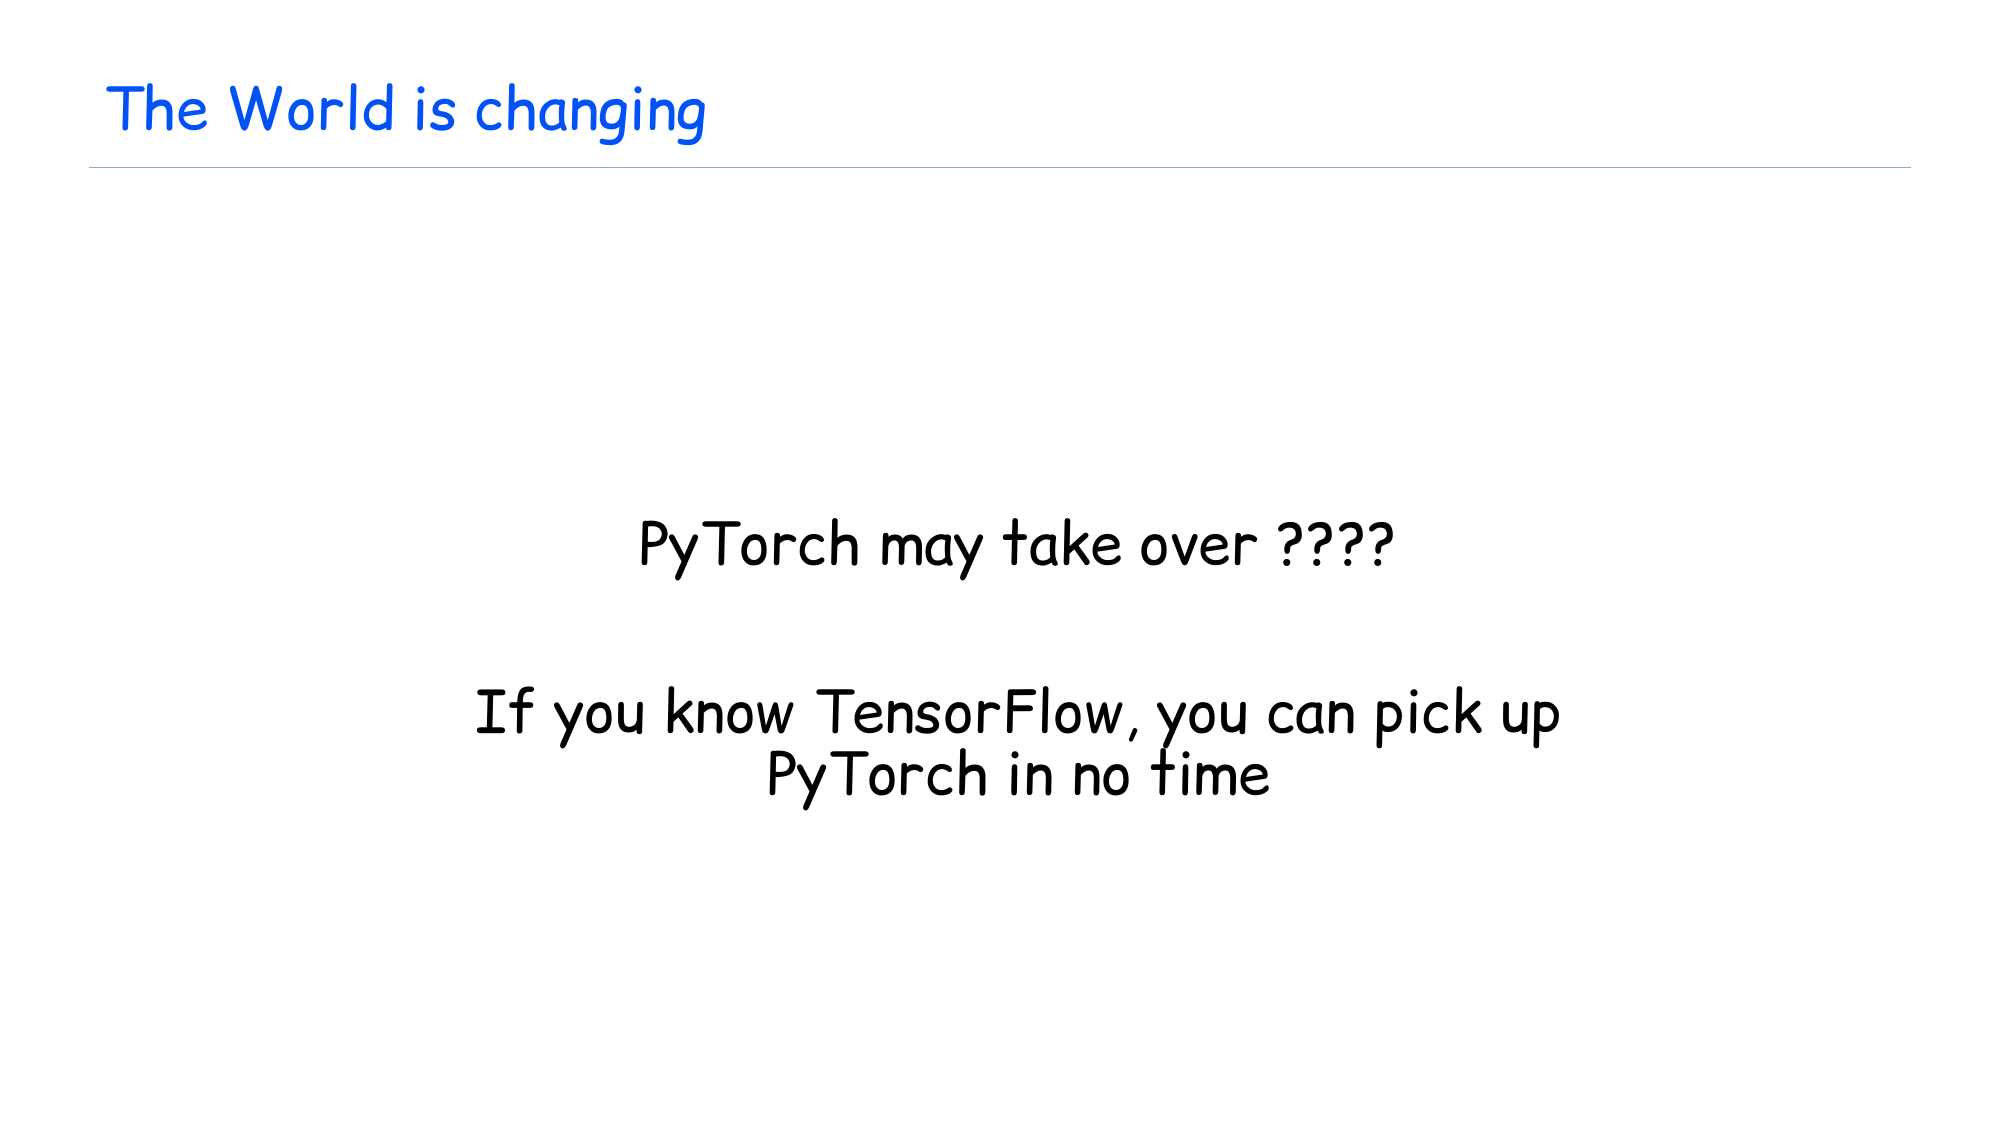

# The World is changing
PyTorch may take over ????

If you know TensorFlow, you can pick up PyTorch in no time